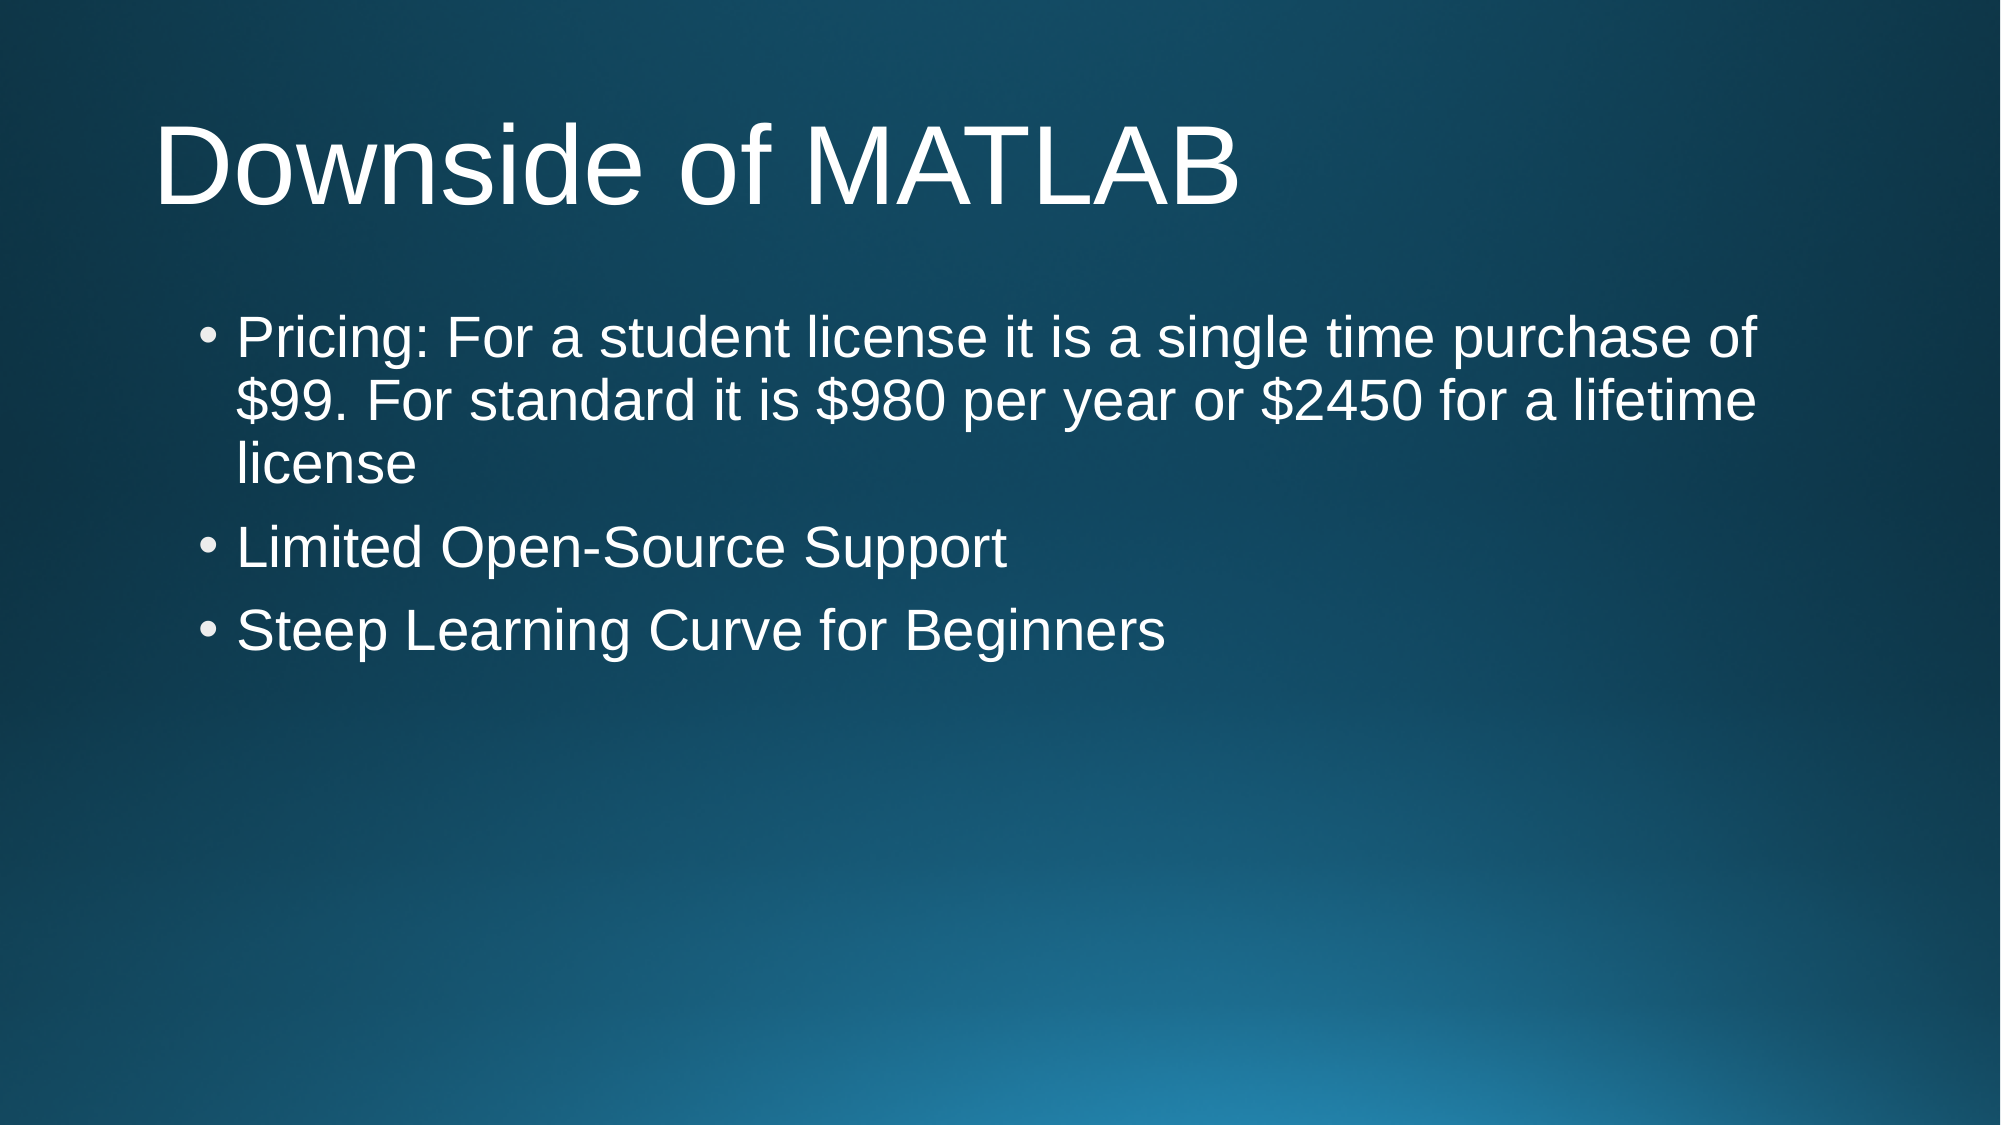

# Downside of MATLAB
Pricing: For a student license it is a single time purchase of $99. For standard it is $980 per year or $2450 for a lifetime license
Limited Open-Source Support
Steep Learning Curve for Beginners